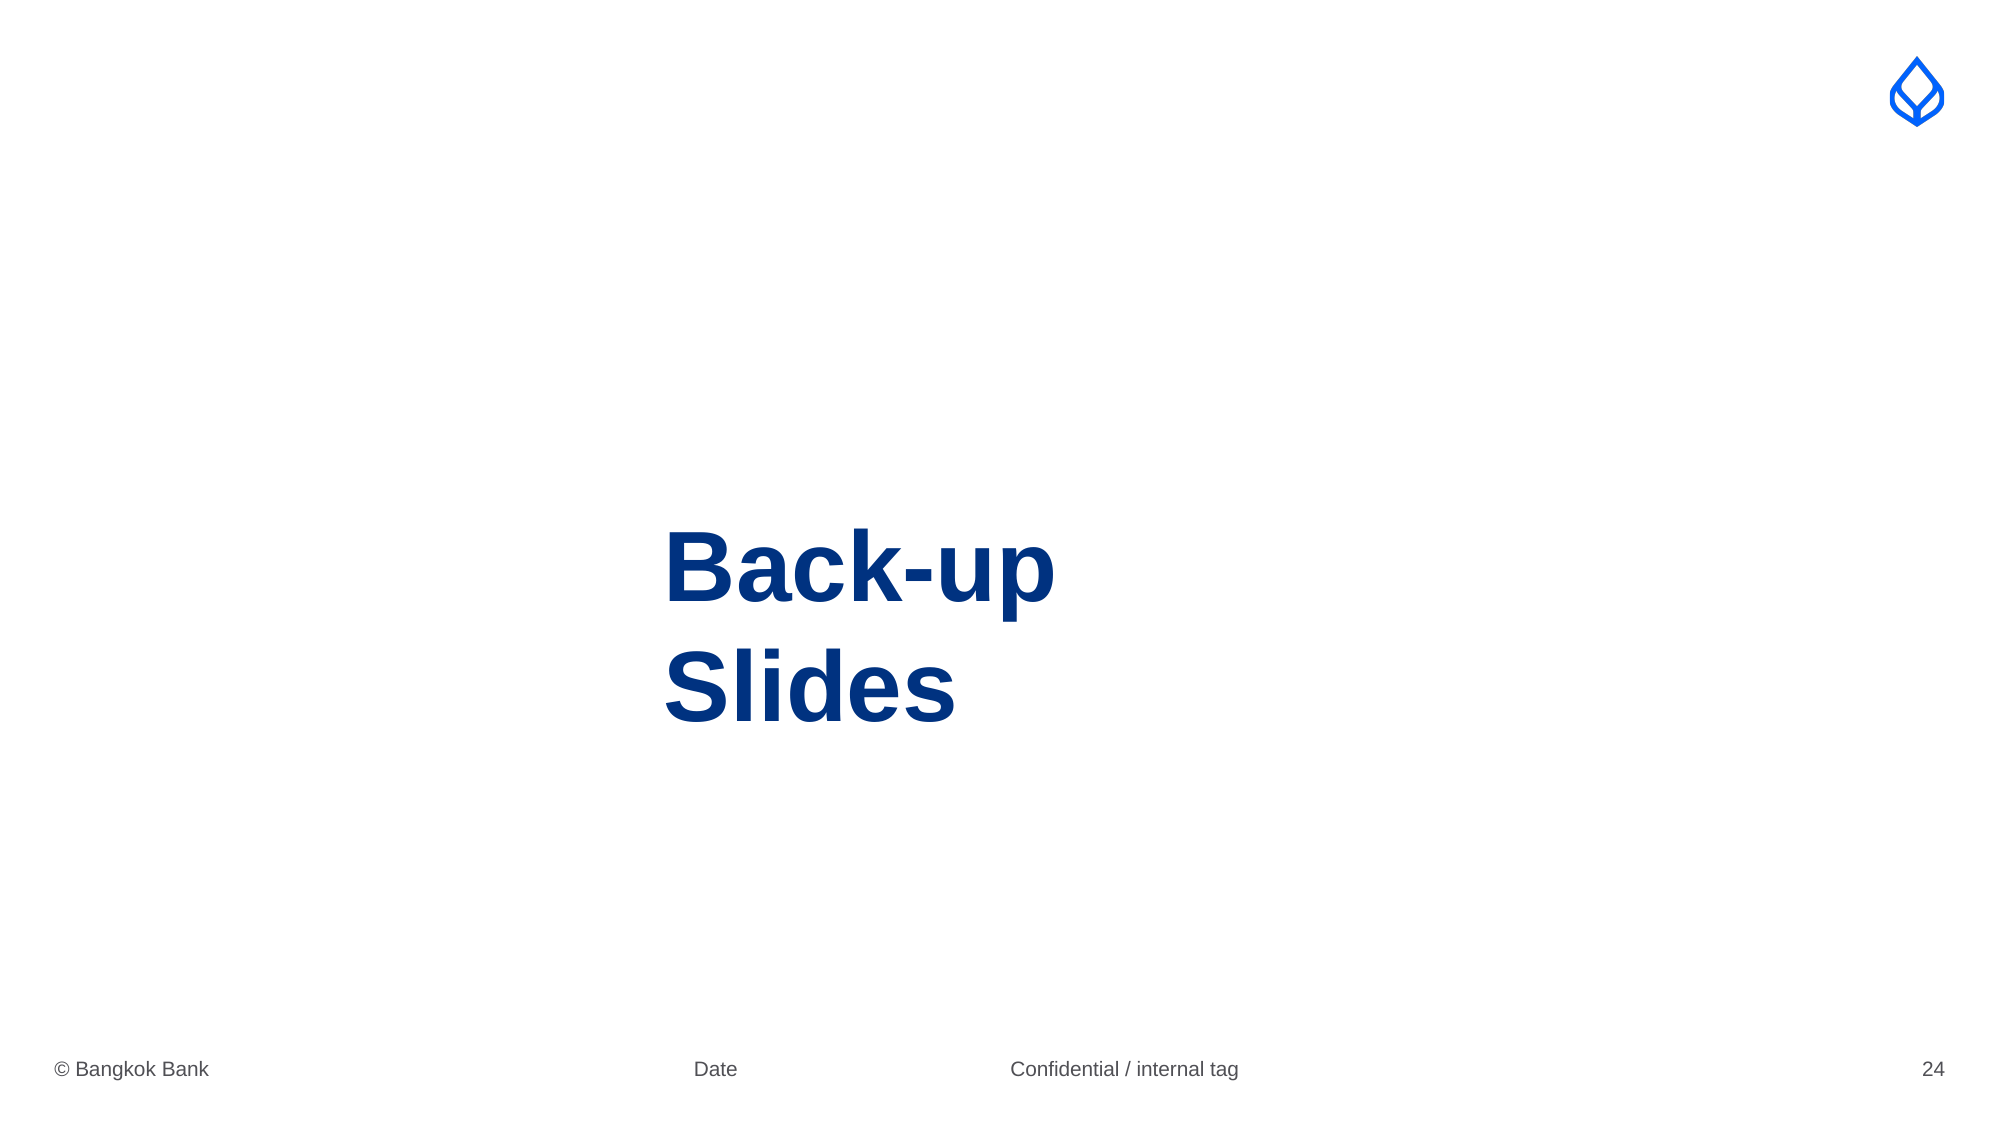

Back-up Slides
Date
Confidential / internal tag
24